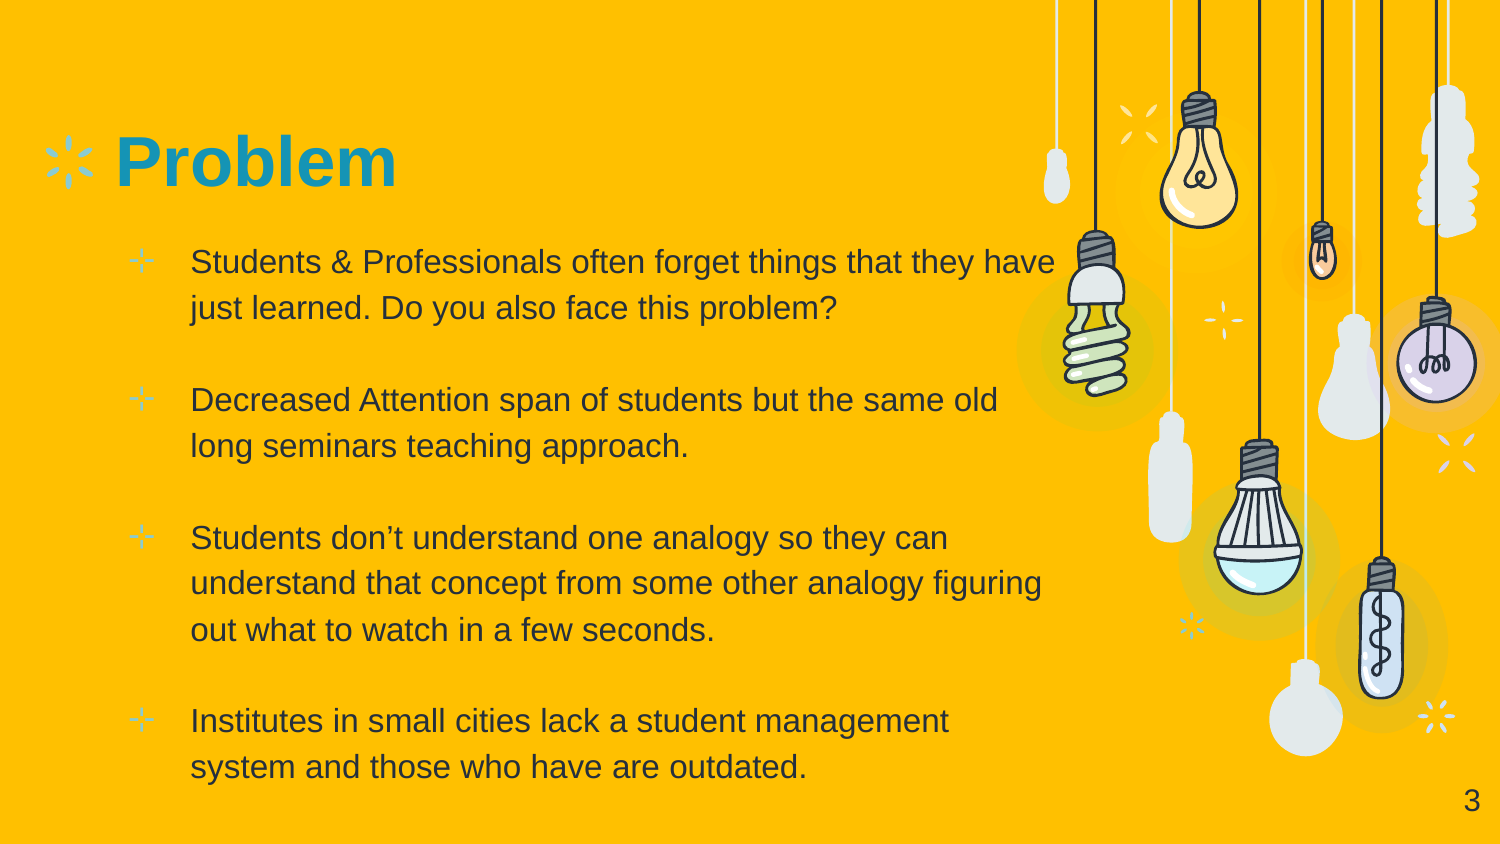

# Problem
Students & Professionals often forget things that they have just learned. Do you also face this problem?

Decreased Attention span of students but the same old long seminars teaching approach.

Students don’t understand one analogy so they can understand that concept from some other analogy figuring out what to watch in a few seconds.

Institutes in small cities lack a student management system and those who have are outdated.

3